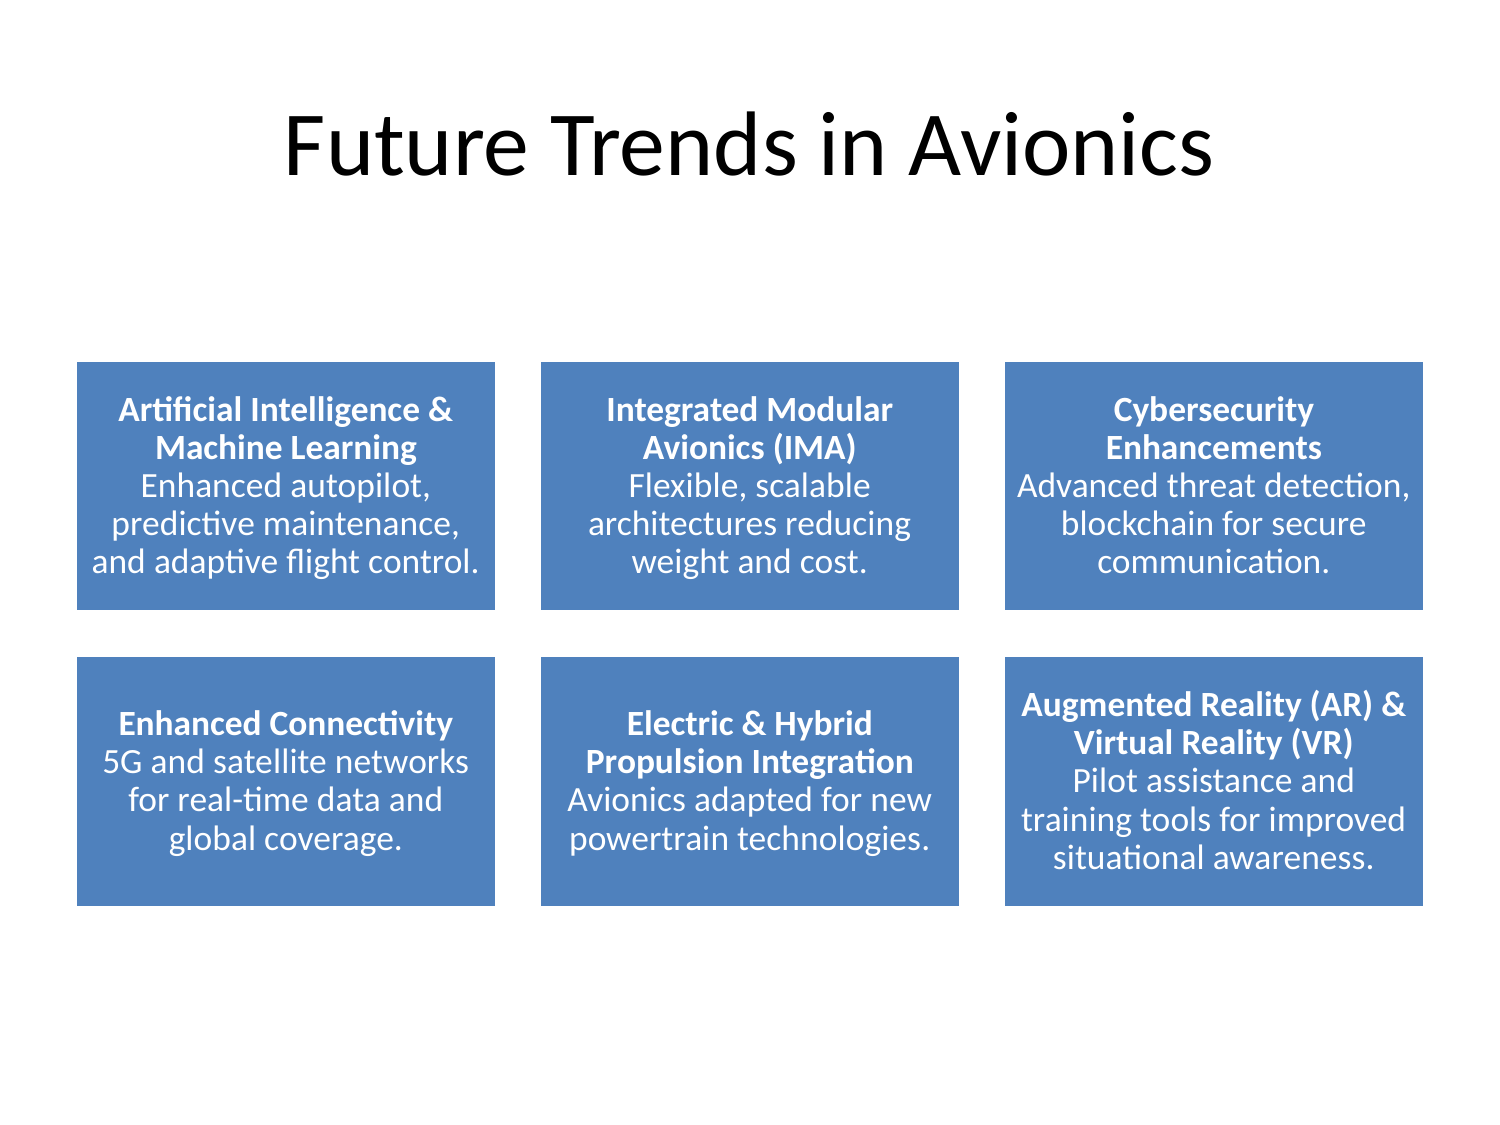

# Future Trends in Avionics
Artificial Intelligence & Machine Learning
Enhanced autopilot, predictive maintenance, and adaptive flight control.
Integrated Modular Avionics (IMA)
Flexible, scalable architectures reducing weight and cost.
Cybersecurity Enhancements
Advanced threat detection, blockchain for secure communication.
Enhanced Connectivity
5G and satellite networks for real-time data and global coverage.
Electric & Hybrid Propulsion Integration
Avionics adapted for new powertrain technologies.
Augmented Reality (AR) & Virtual Reality (VR)
Pilot assistance and training tools for improved situational awareness.